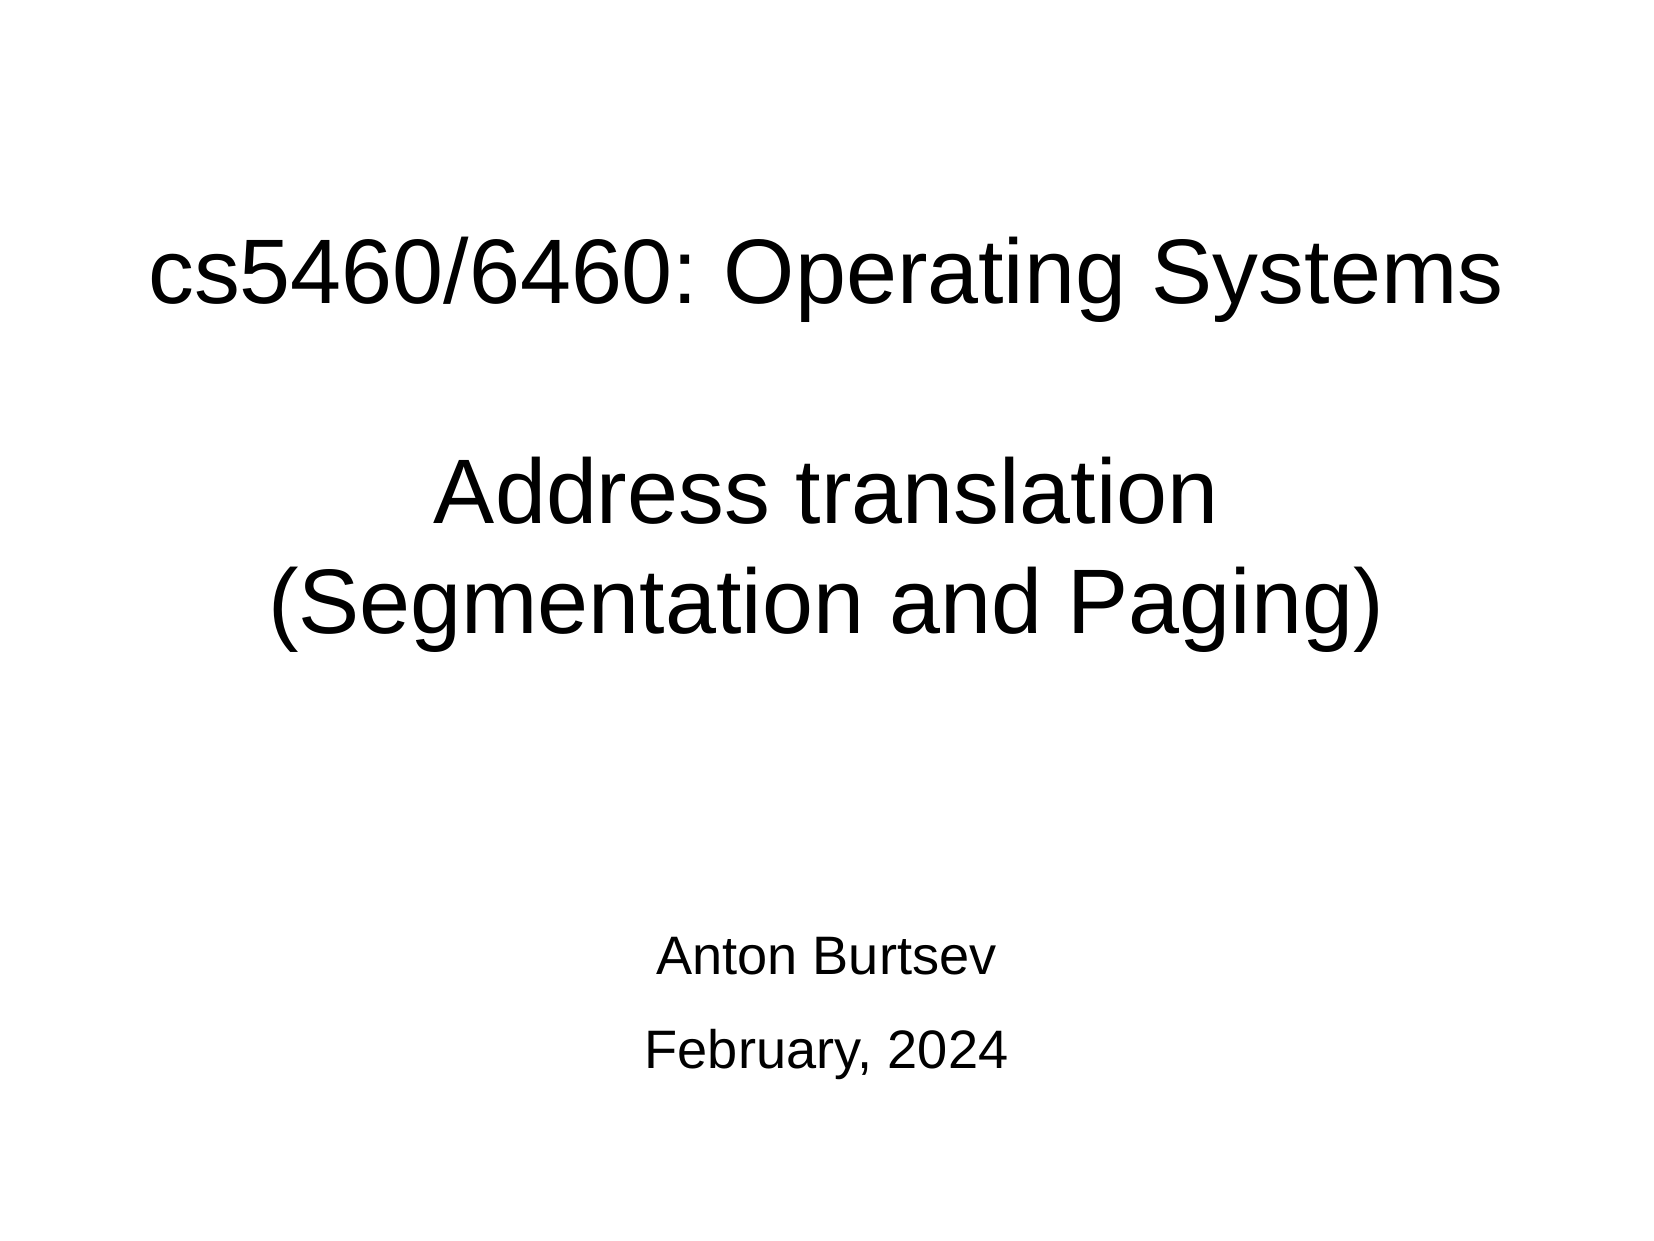

cs5460/6460: Operating Systems
Address translation
(Segmentation and Paging)

Anton Burtsev
February, 2024